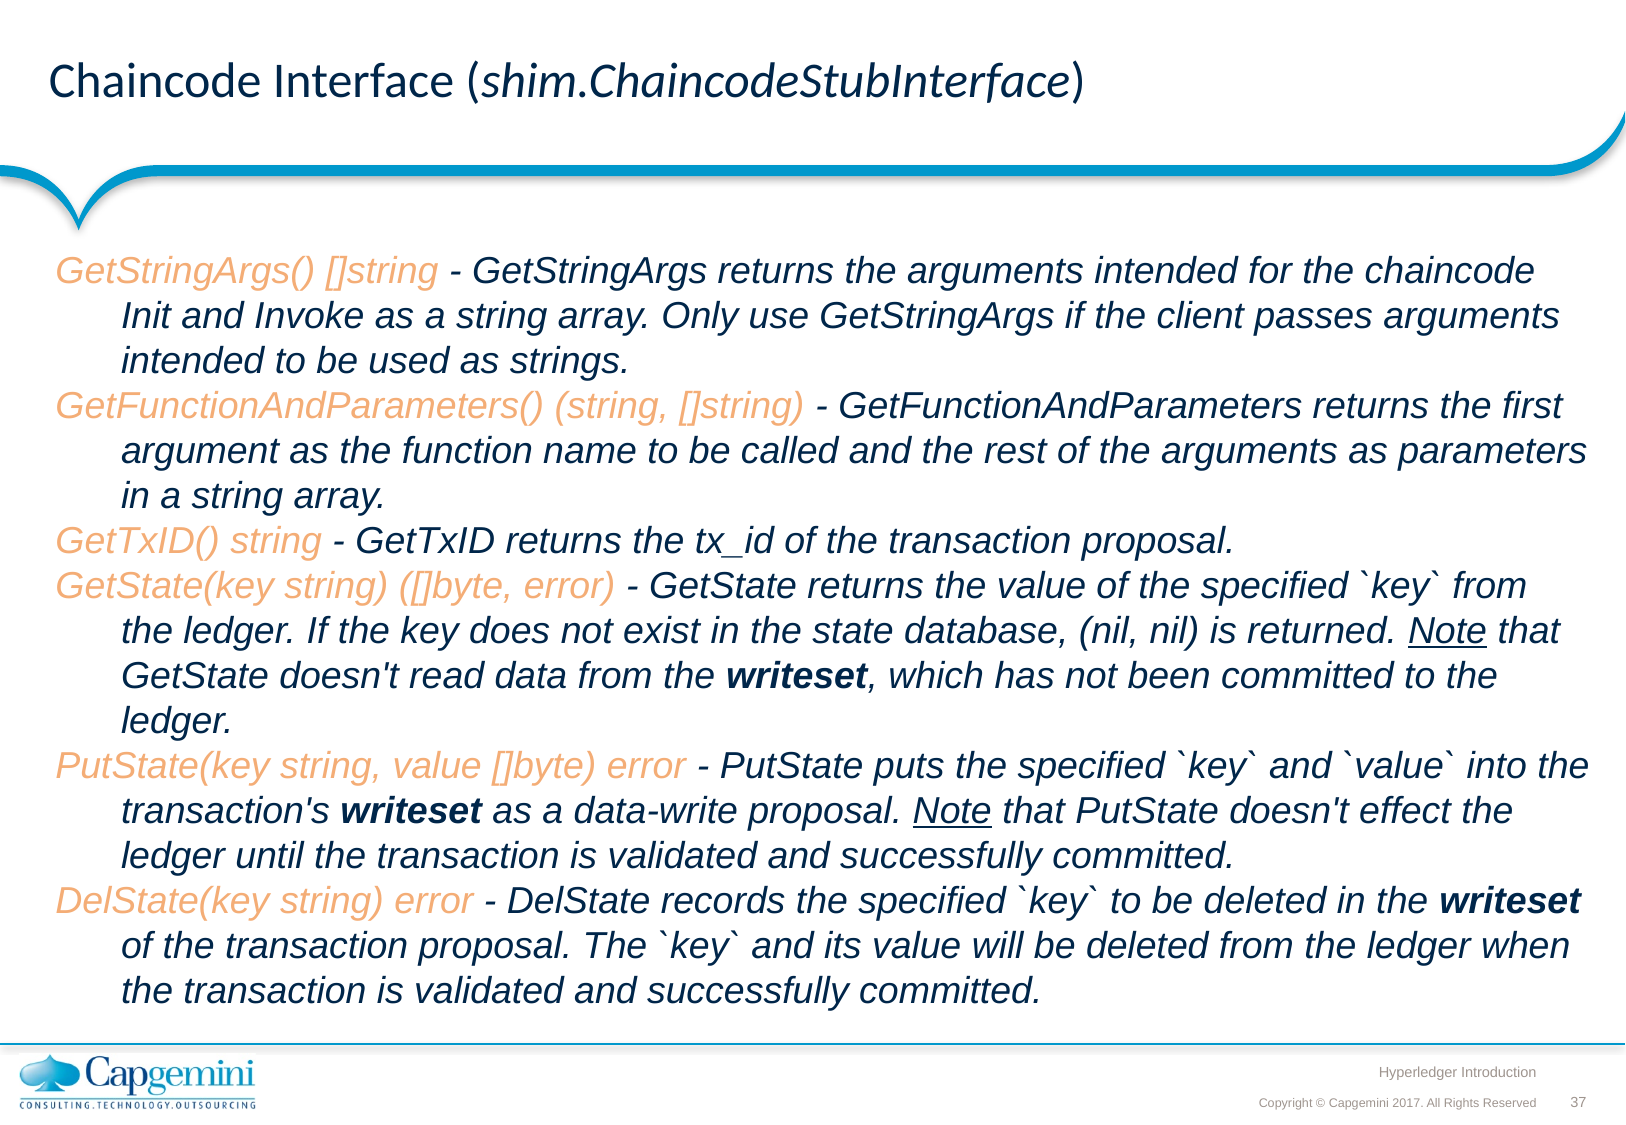

# Chaincode Interface (shim.ChaincodeStubInterface)
GetStringArgs() []string - GetStringArgs returns the arguments intended for the chaincode Init and Invoke as a string array. Only use GetStringArgs if the client passes arguments intended to be used as strings.
GetFunctionAndParameters() (string, []string) - GetFunctionAndParameters returns the first argument as the function name to be called and the rest of the arguments as parameters in a string array.
GetTxID() string - GetTxID returns the tx_id of the transaction proposal.
GetState(key string) ([]byte, error) - GetState returns the value of the specified `key` from the ledger. If the key does not exist in the state database, (nil, nil) is returned. Note that GetState doesn't read data from the writeset, which has not been committed to the ledger.
PutState(key string, value []byte) error - PutState puts the specified `key` and `value` into the transaction's writeset as a data-write proposal. Note that PutState doesn't effect the ledger until the transaction is validated and successfully committed.
DelState(key string) error - DelState records the specified `key` to be deleted in the writeset of the transaction proposal. The `key` and its value will be deleted from the ledger when the transaction is validated and successfully committed.